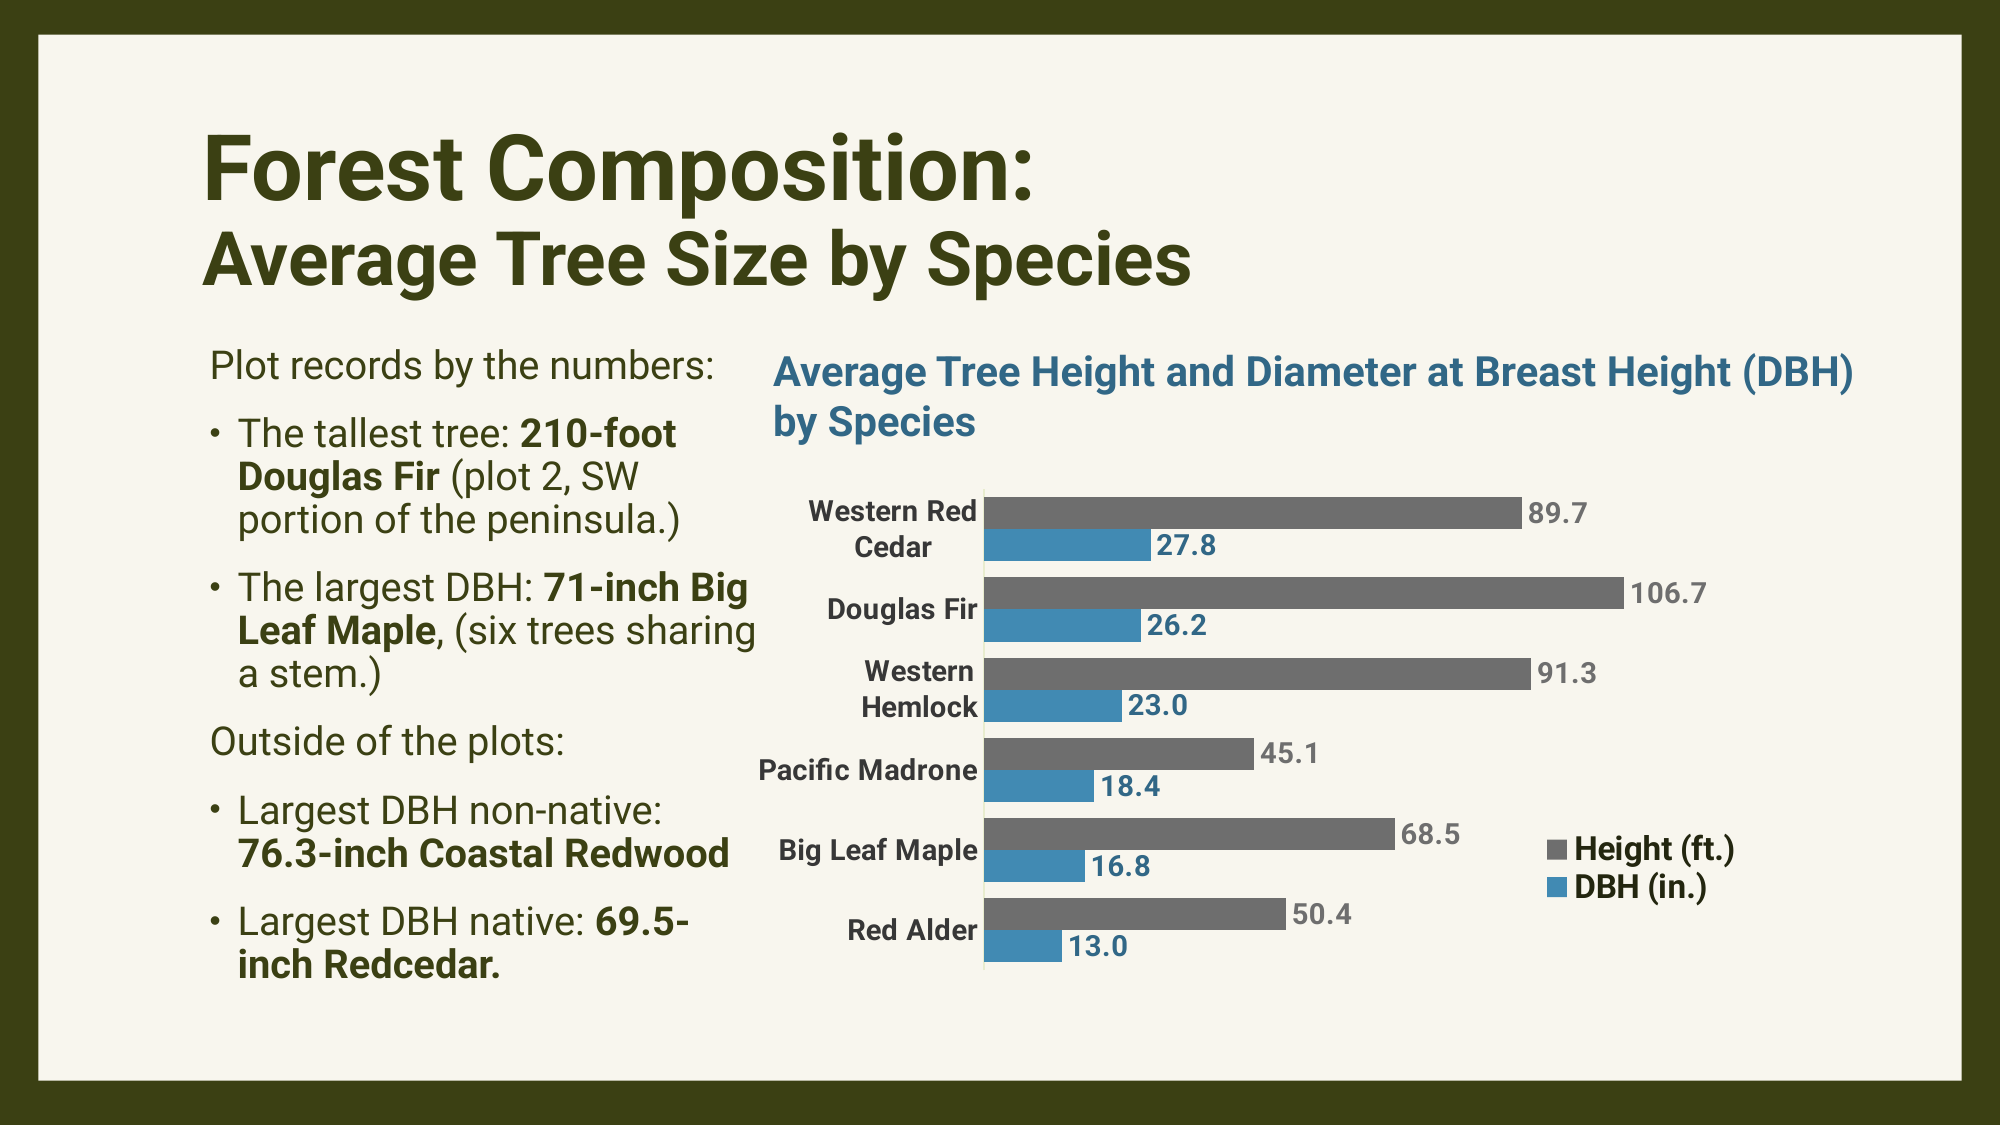

# Forest Composition: Average Tree Size by Species
Plot records by the numbers:
The tallest tree: 210-foot Douglas Fir (plot 2, SW portion of the peninsula.)
The largest DBH: 71-inch Big Leaf Maple, (six trees sharing a stem.)
Outside of the plots:
Largest DBH non-native: 76.3-inch Coastal Redwood
Largest DBH native: 69.5-inch Redcedar.
Average Tree Height and Diameter at Breast Height (DBH)
by Species

### Chart

| Category | DBH (in.) | Height (ft.) |
|---|---|---|
| Red Alder | 12.990909090909092 | 50.36363636363637 |
| Big Leaf Maple | 16.78062015503876 | 68.50620155038759 |
| Pacific Madrone | 18.38 | 45.089999999999996 |
| Western Hemlock | 23.00526315789474 | 91.27894736842104 |
| Douglas Fir | 26.16250000000001 | 106.7442105263158 |
| Western Red Cedar | 27.77894736842105 | 89.73552631578947 |